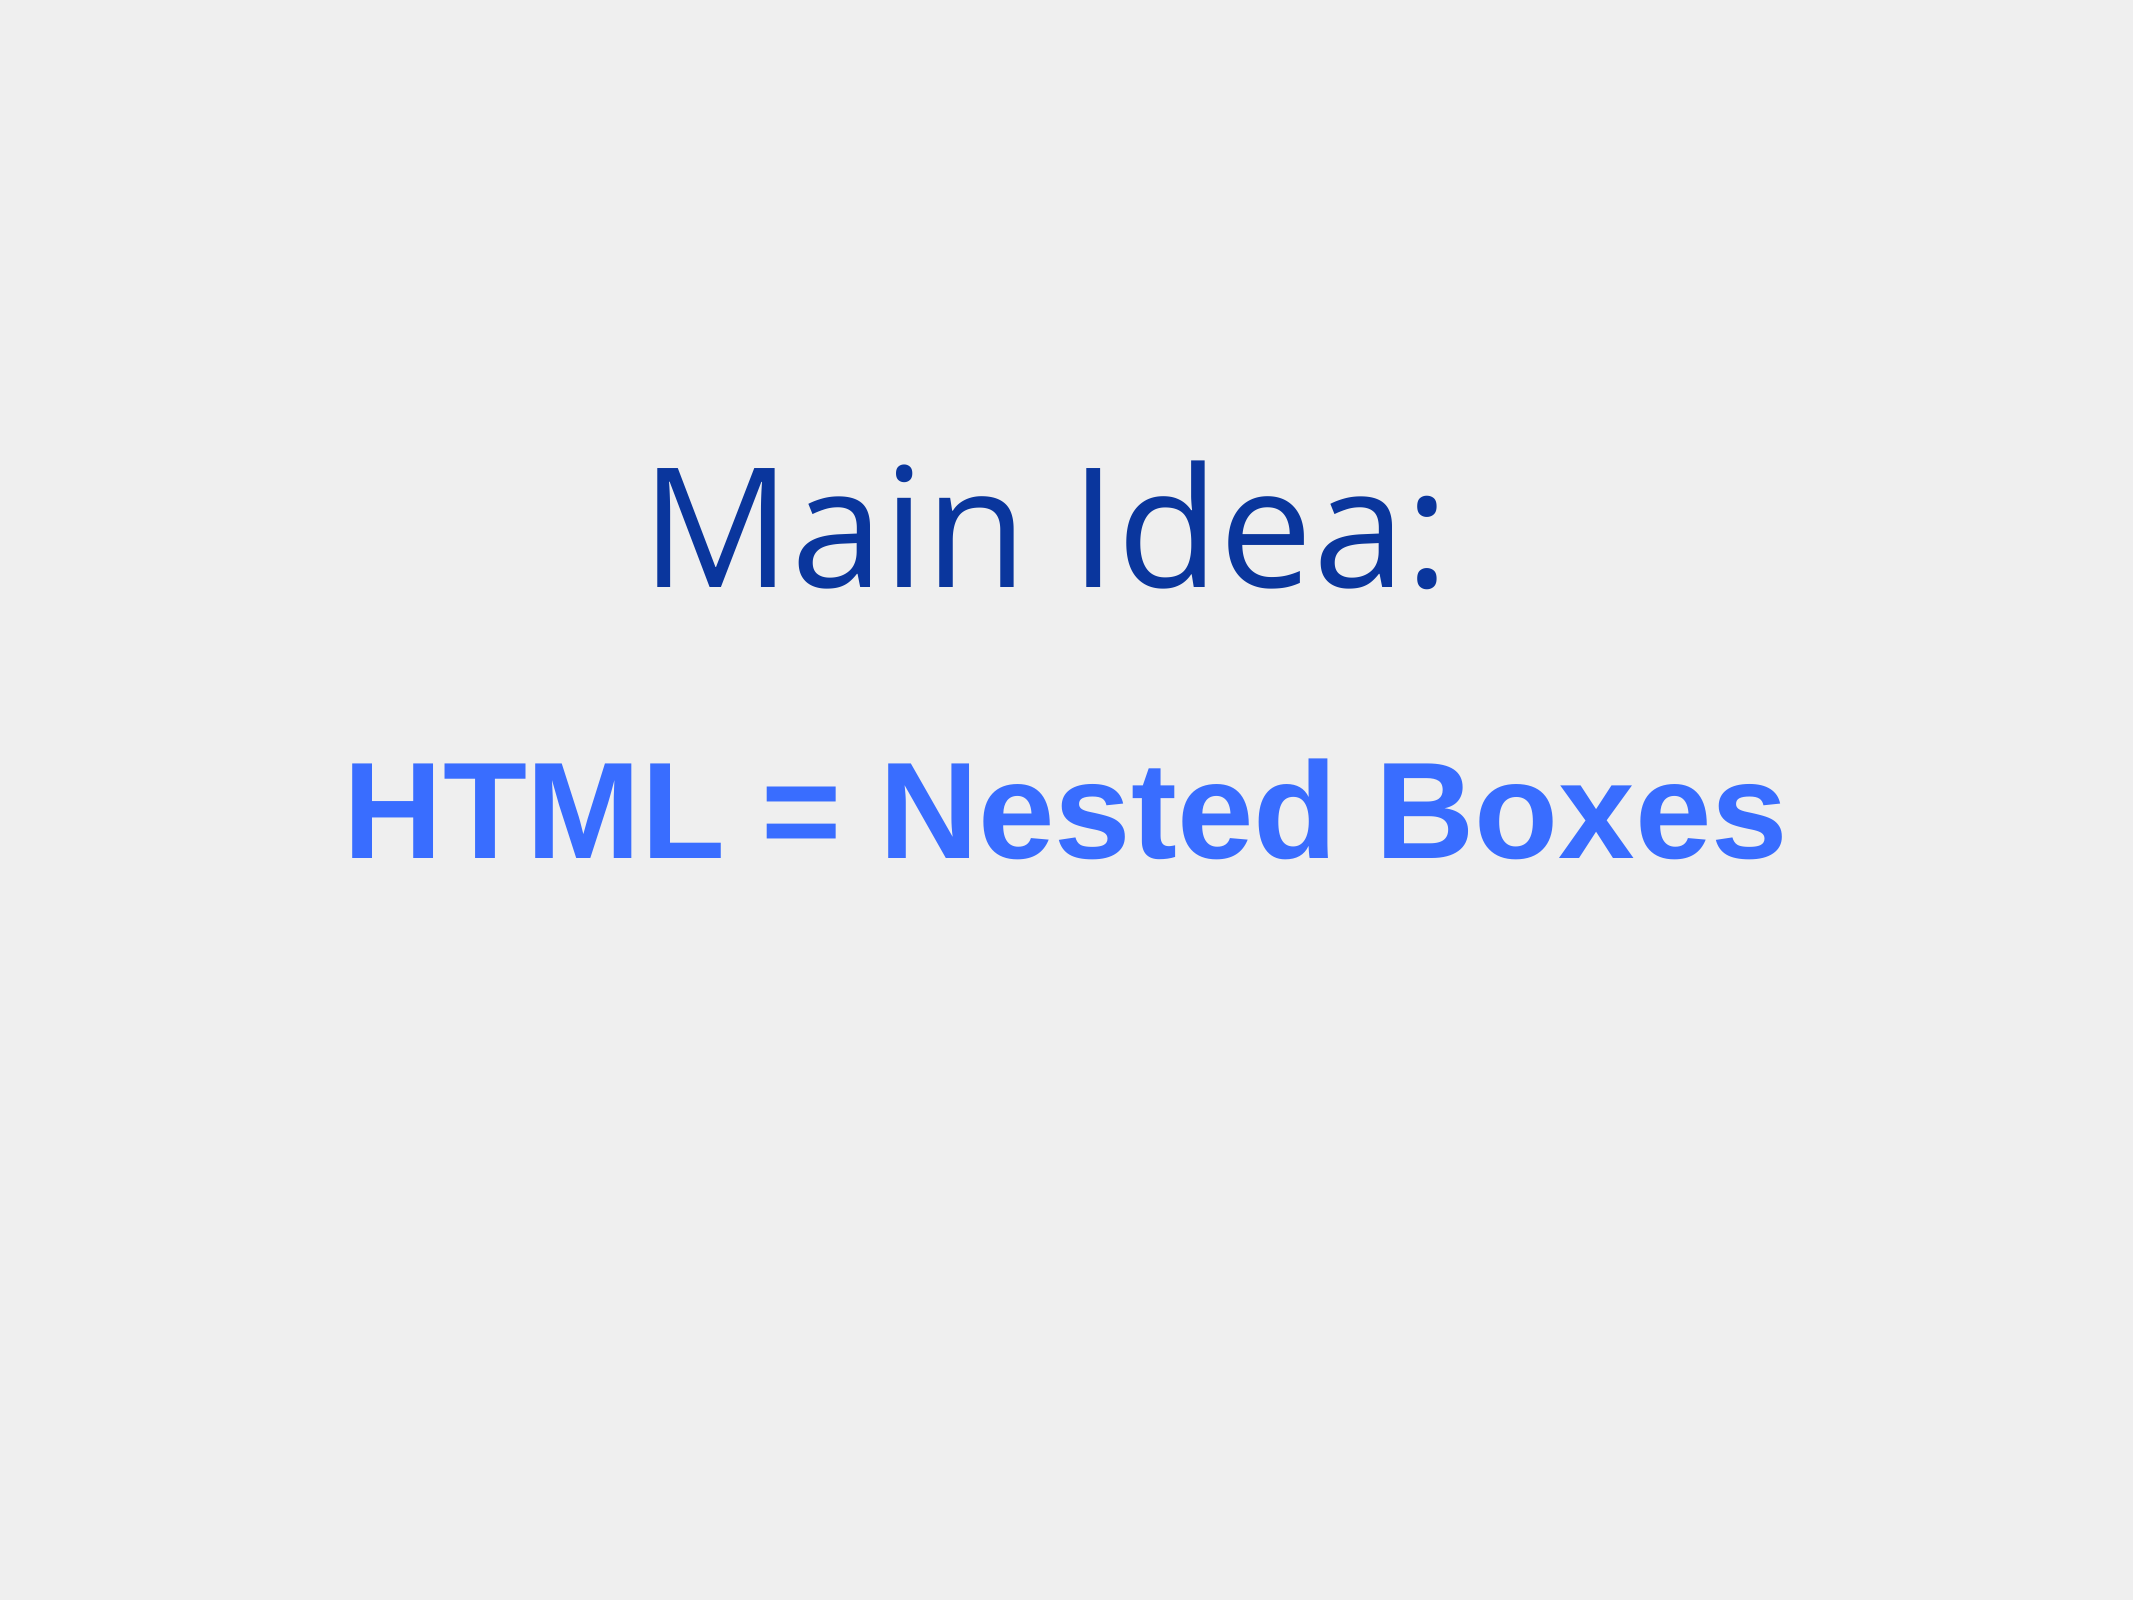

Main Idea:
# HTML = Nested Boxes